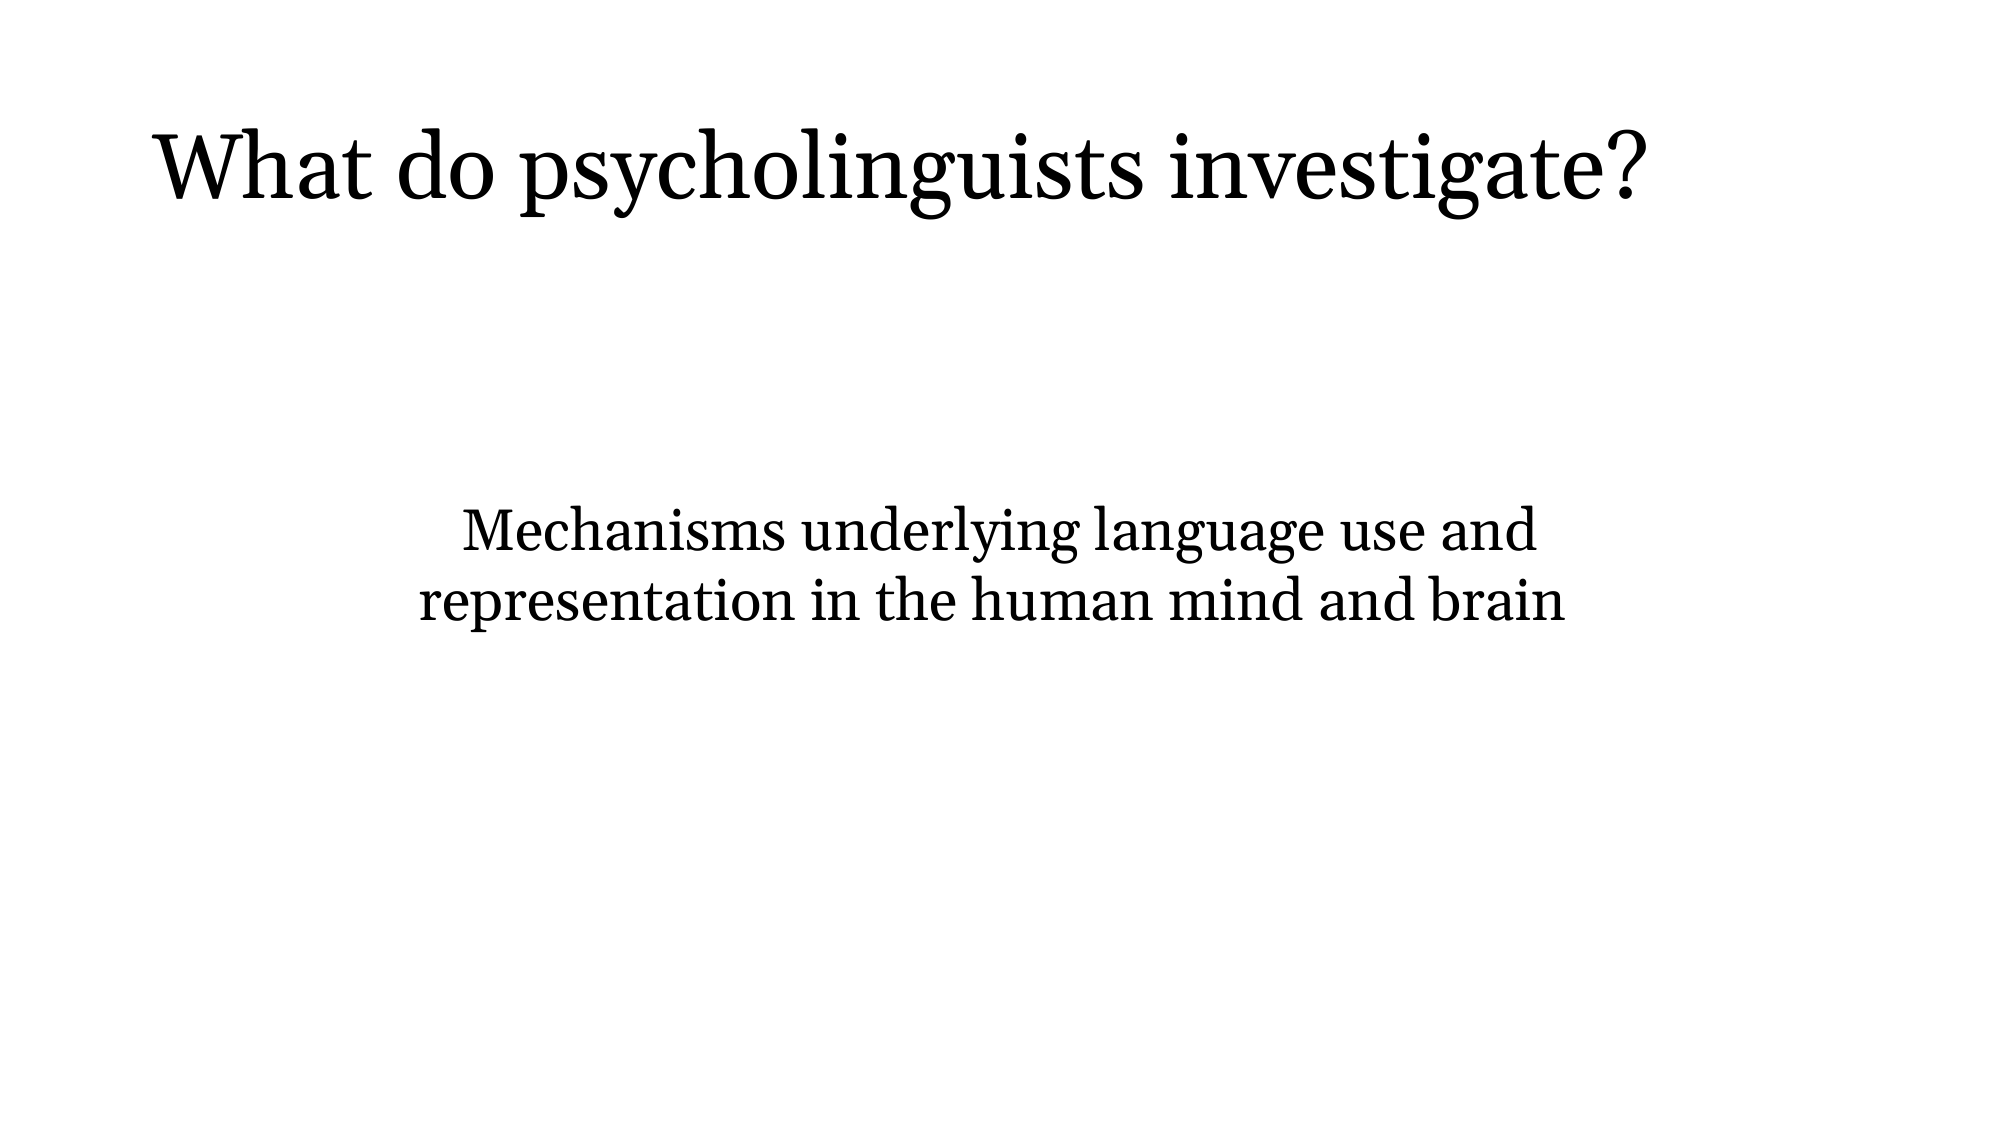

# What do psycholinguists investigate?
Mechanisms underlying language use and representation in the human mind and brain